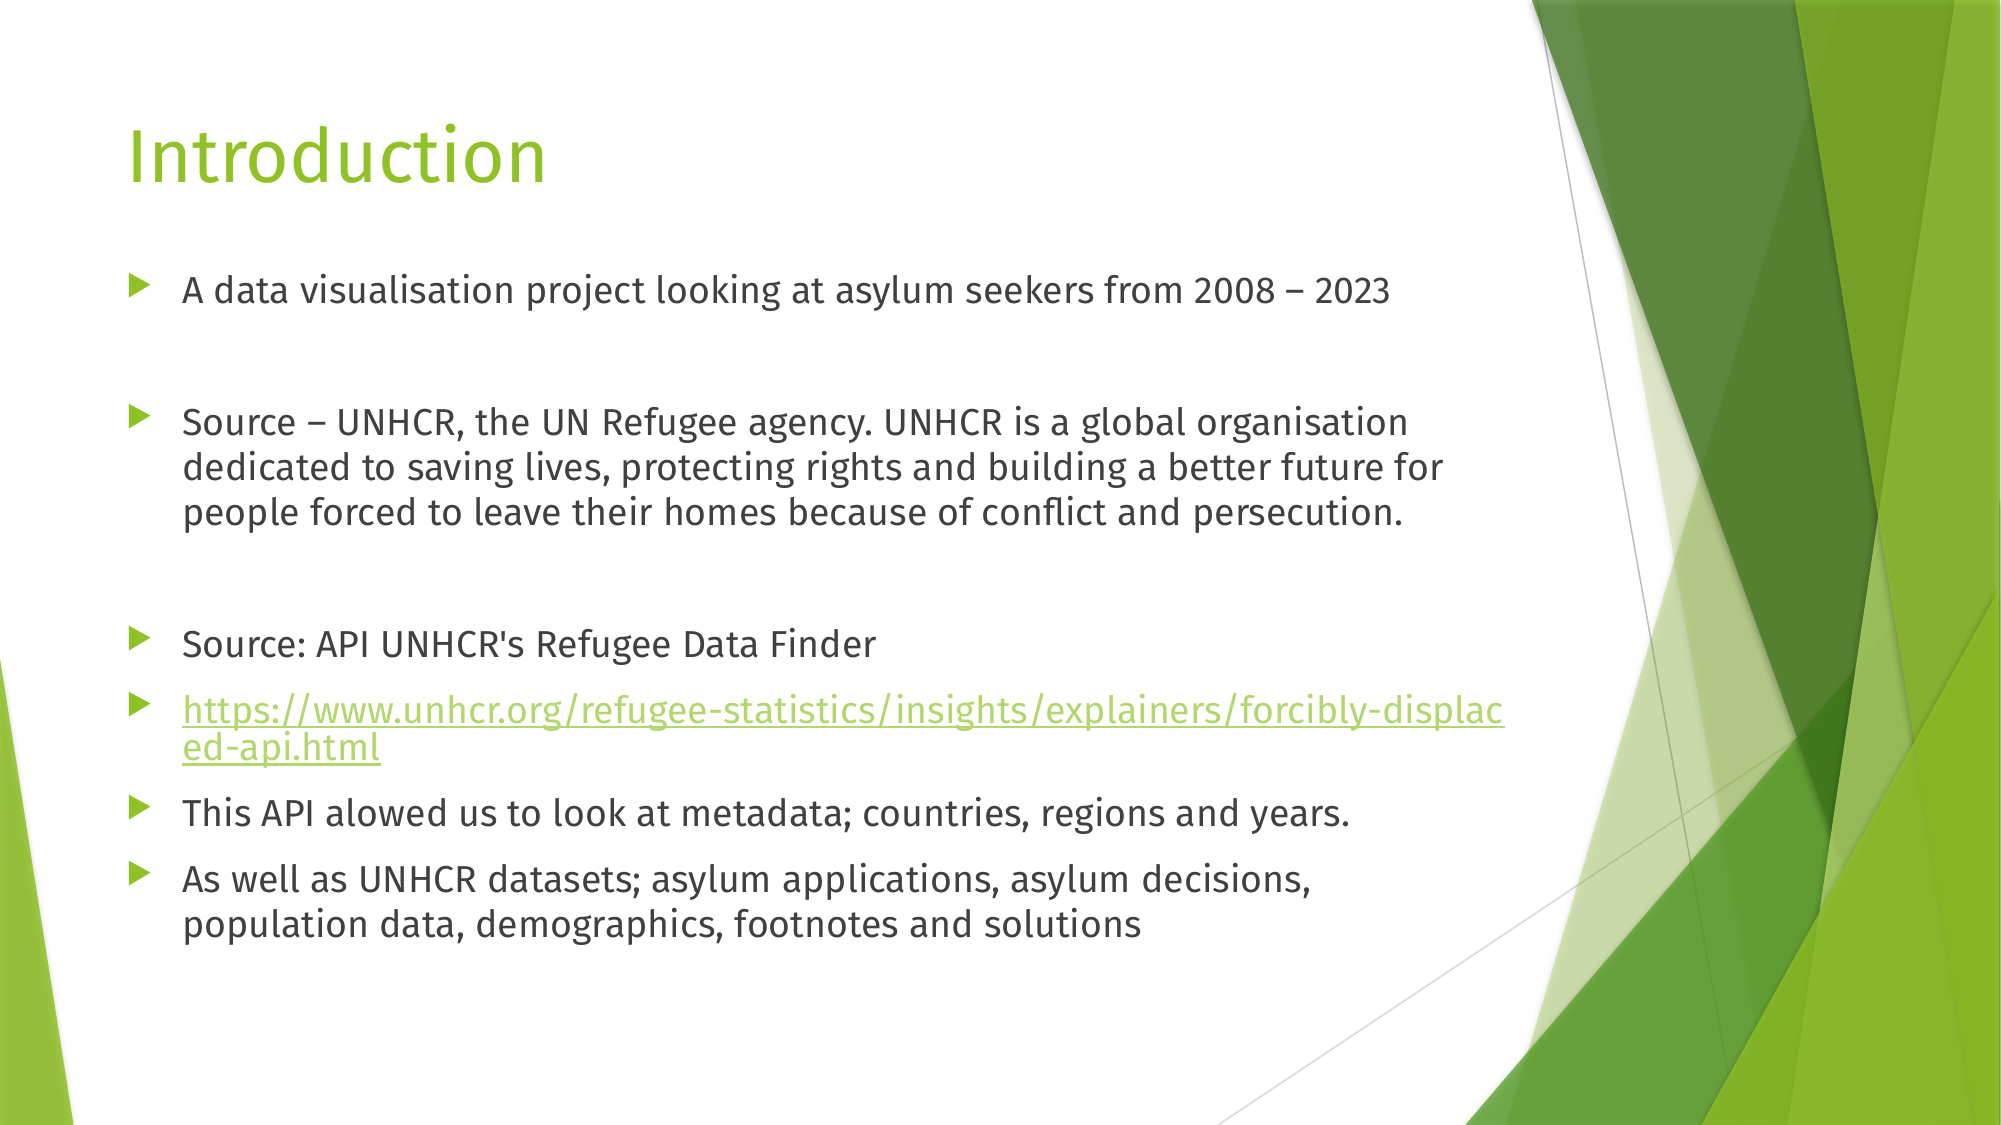

# Introduction
A data visualisation project looking at asylum seekers from 2008 – 2023

Source – UNHCR, the UN Refugee agency. UNHCR is a global organisation dedicated to saving lives, protecting rights and building a better future for people forced to leave their homes because of conflict and persecution.

Source: API UNHCR's Refugee Data Finder
https://www.unhcr.org/refugee-statistics/insights/explainers/forcibly-displaced-api.html
This API alowed us to look at metadata; countries, regions and years.
As well as UNHCR datasets; asylum applications, asylum decisions, population data, demographics, footnotes and solutions